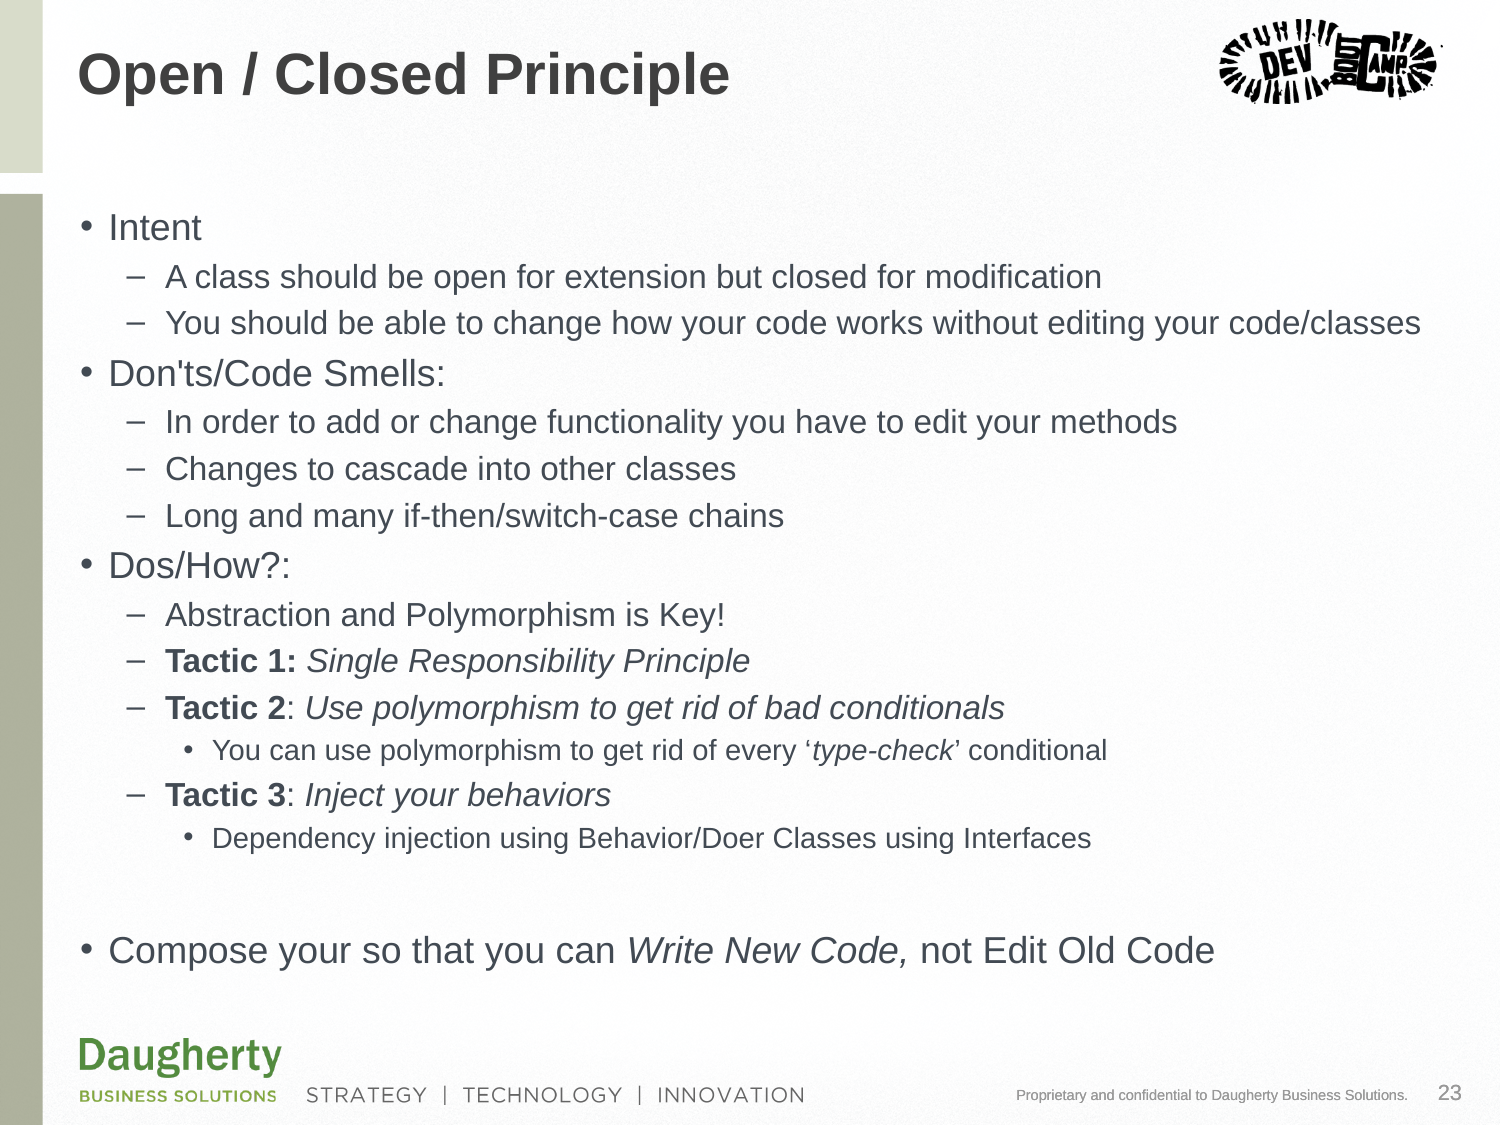

# Open / Closed Principle

Intent
A class should be open for extension but closed for modification
You should be able to change how your code works without editing your code/classes
Don'ts/Code Smells:
In order to add or change functionality you have to edit your methods
Changes to cascade into other classes
Long and many if-then/switch-case chains
Dos/How?:
Abstraction and Polymorphism is Key!
Tactic 1: Single Responsibility Principle
Tactic 2: Use polymorphism to get rid of bad conditionals
You can use polymorphism to get rid of every ‘type-check’ conditional
Tactic 3: Inject your behaviors
Dependency injection using Behavior/Doer Classes using Interfaces

Compose your so that you can Write New Code, not Edit Old Code
23
Proprietary and confidential to Daugherty Business Solutions.